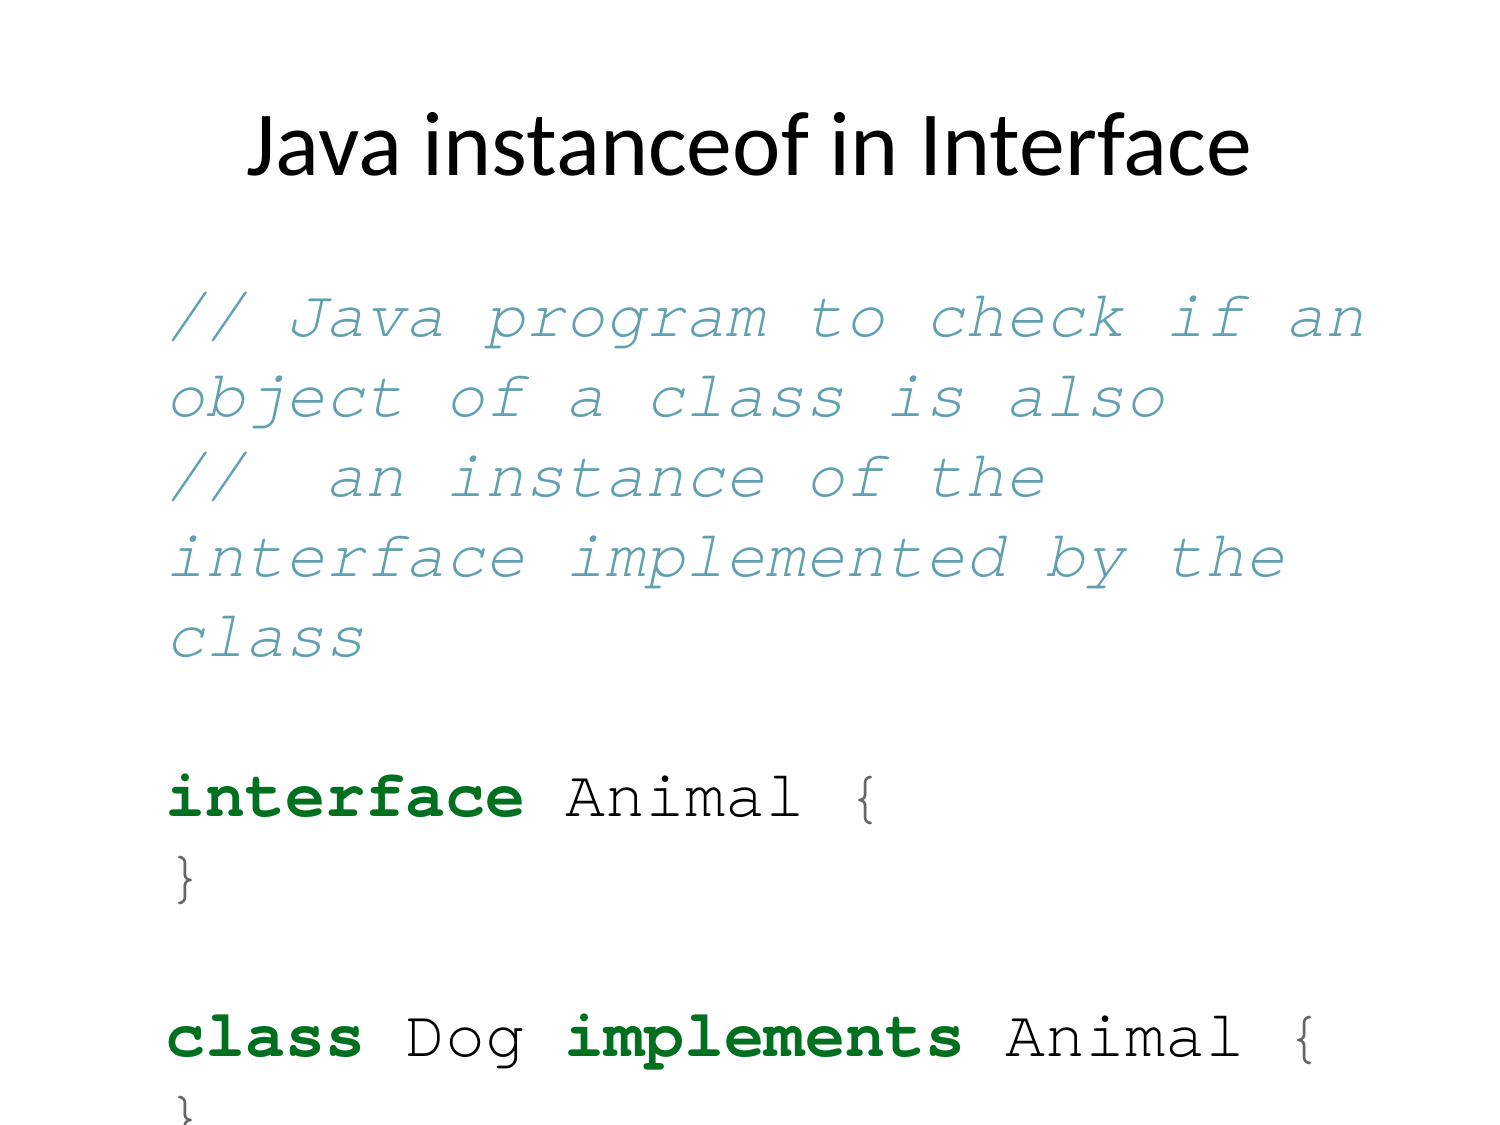

# Java instanceof in Interface
// Java program to check if an object of a class is also
//  an instance of the interface implemented by the class
interface Animal {
}
class Dog implements Animal {
}